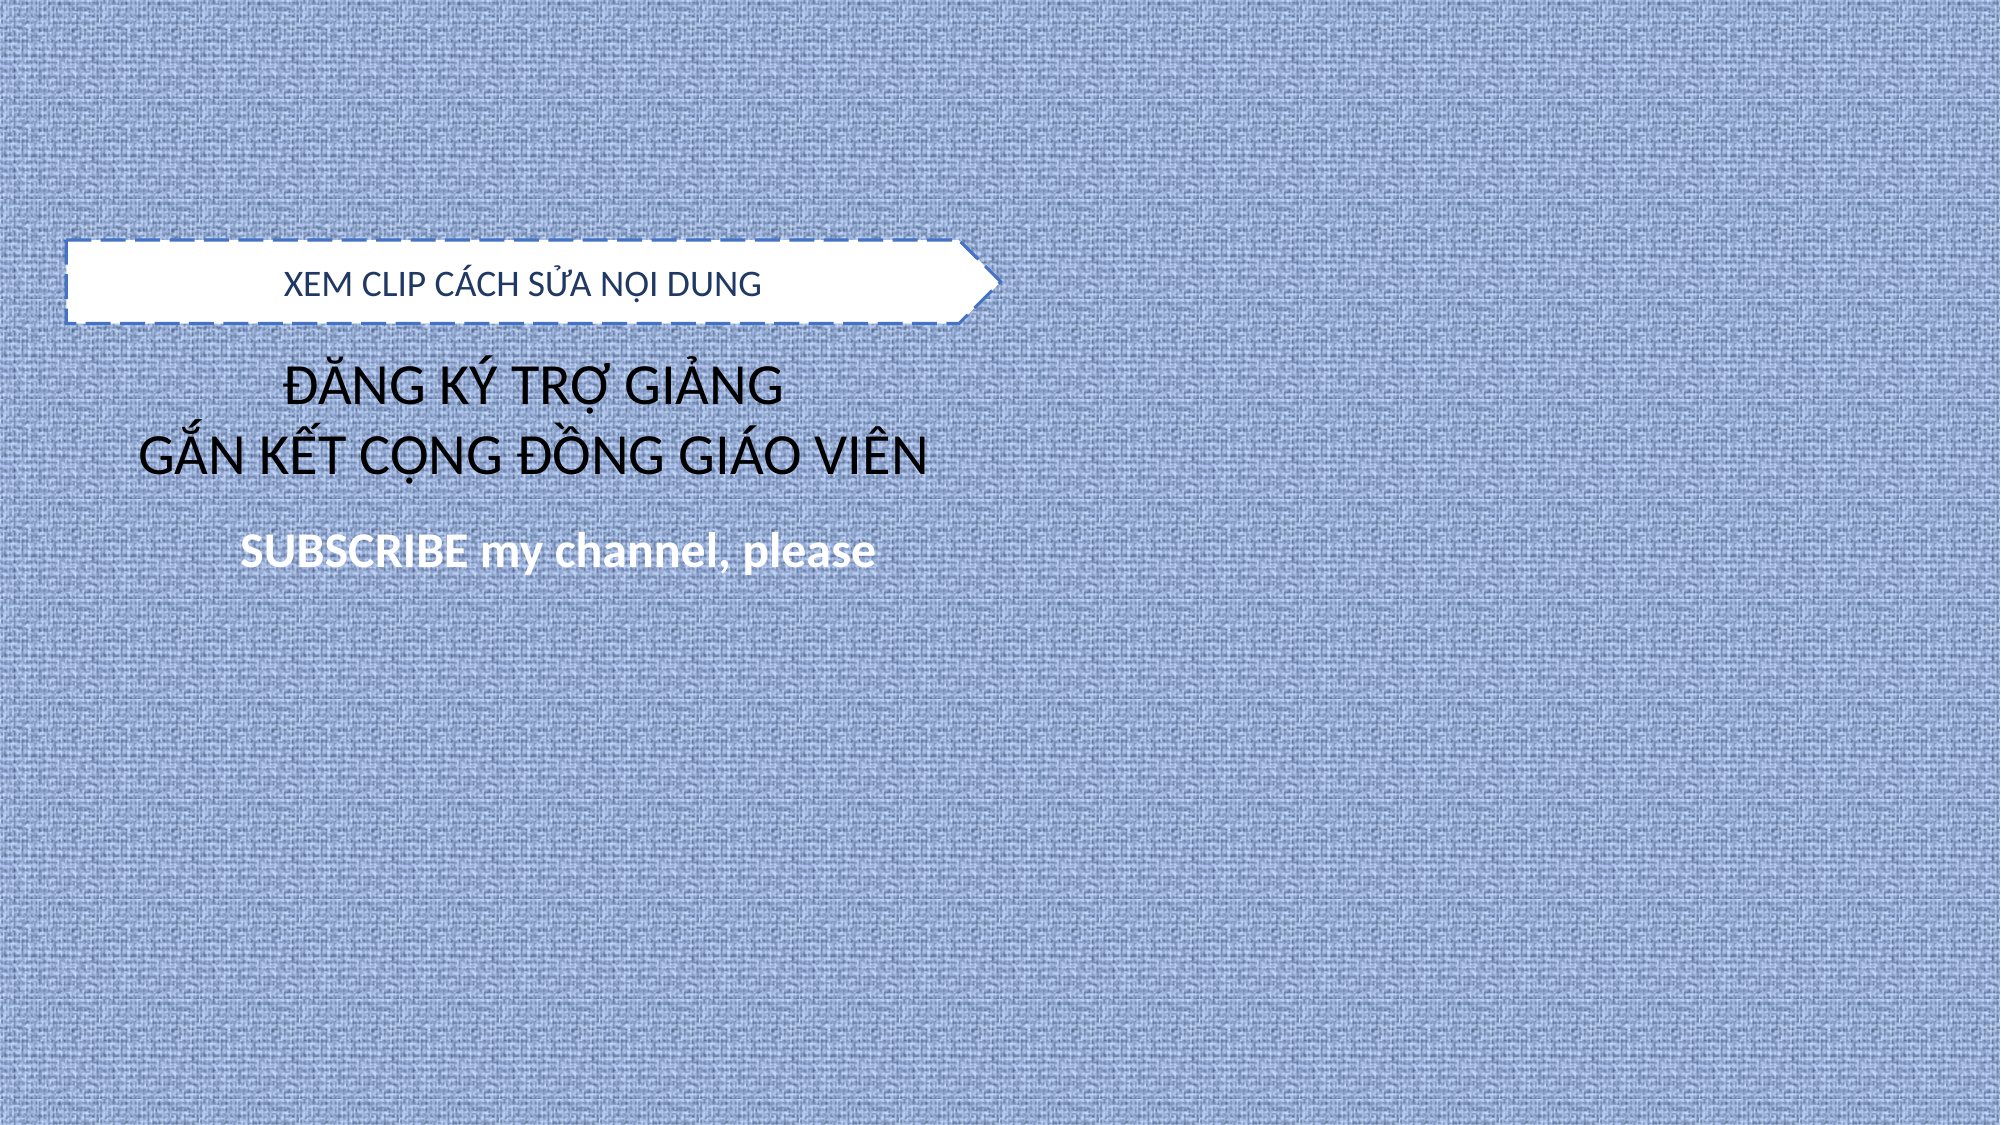

XEM CLIP CÁCH SỬA NỘI DUNG
ĐĂNG KÝ TRỢ GIẢNG
GẮN KẾT CỘNG ĐỒNG GIÁO VIÊN
SUBSCRIBE my channel, please